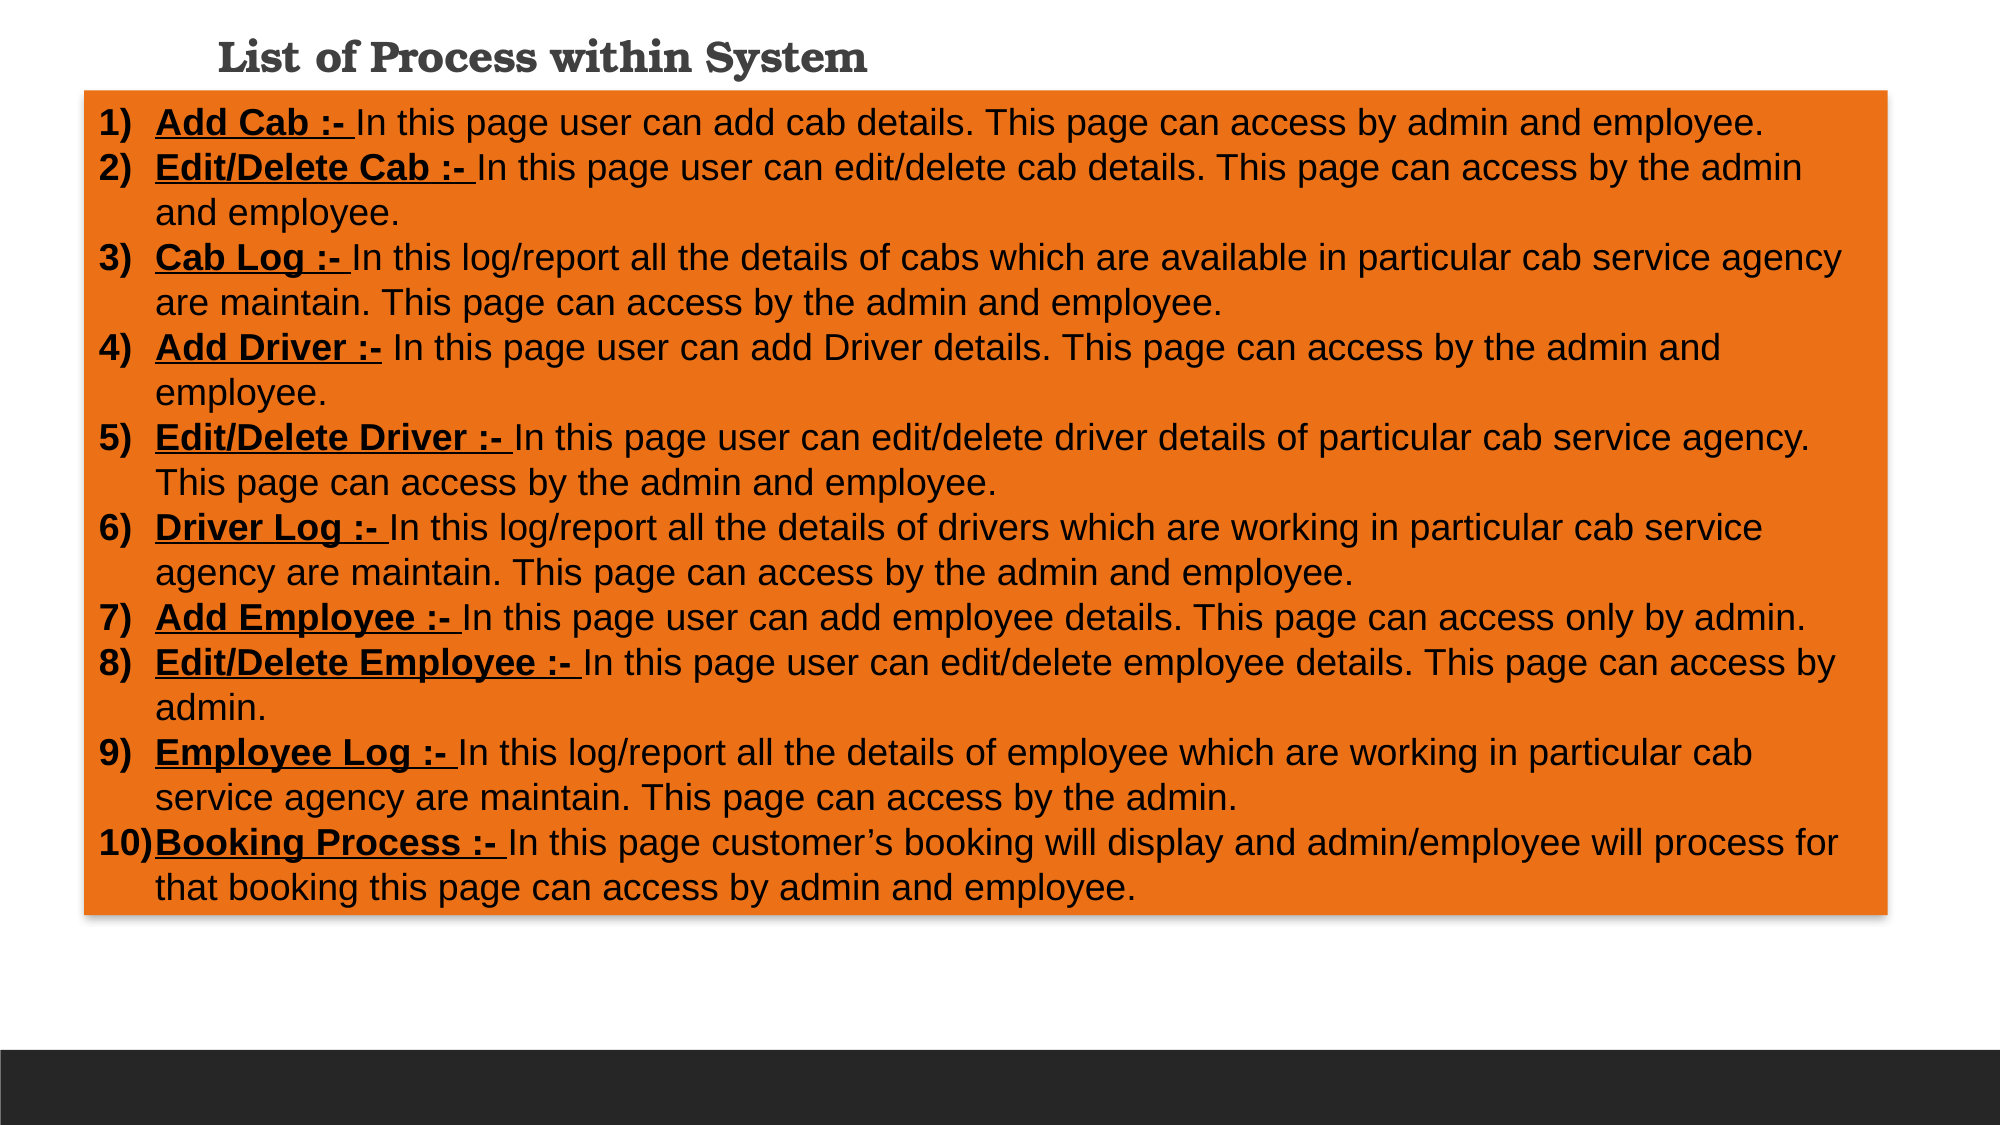

List of Process within System
Add Cab :- In this page user can add cab details. This page can access by admin and employee.
Edit/Delete Cab :- In this page user can edit/delete cab details. This page can access by the admin and employee.
Cab Log :- In this log/report all the details of cabs which are available in particular cab service agency are maintain. This page can access by the admin and employee.
Add Driver :- In this page user can add Driver details. This page can access by the admin and employee.
Edit/Delete Driver :- In this page user can edit/delete driver details of particular cab service agency. This page can access by the admin and employee.
Driver Log :- In this log/report all the details of drivers which are working in particular cab service agency are maintain. This page can access by the admin and employee.
Add Employee :- In this page user can add employee details. This page can access only by admin.
Edit/Delete Employee :- In this page user can edit/delete employee details. This page can access by admin.
Employee Log :- In this log/report all the details of employee which are working in particular cab service agency are maintain. This page can access by the admin.
Booking Process :- In this page customer’s booking will display and admin/employee will process for that booking this page can access by admin and employee.